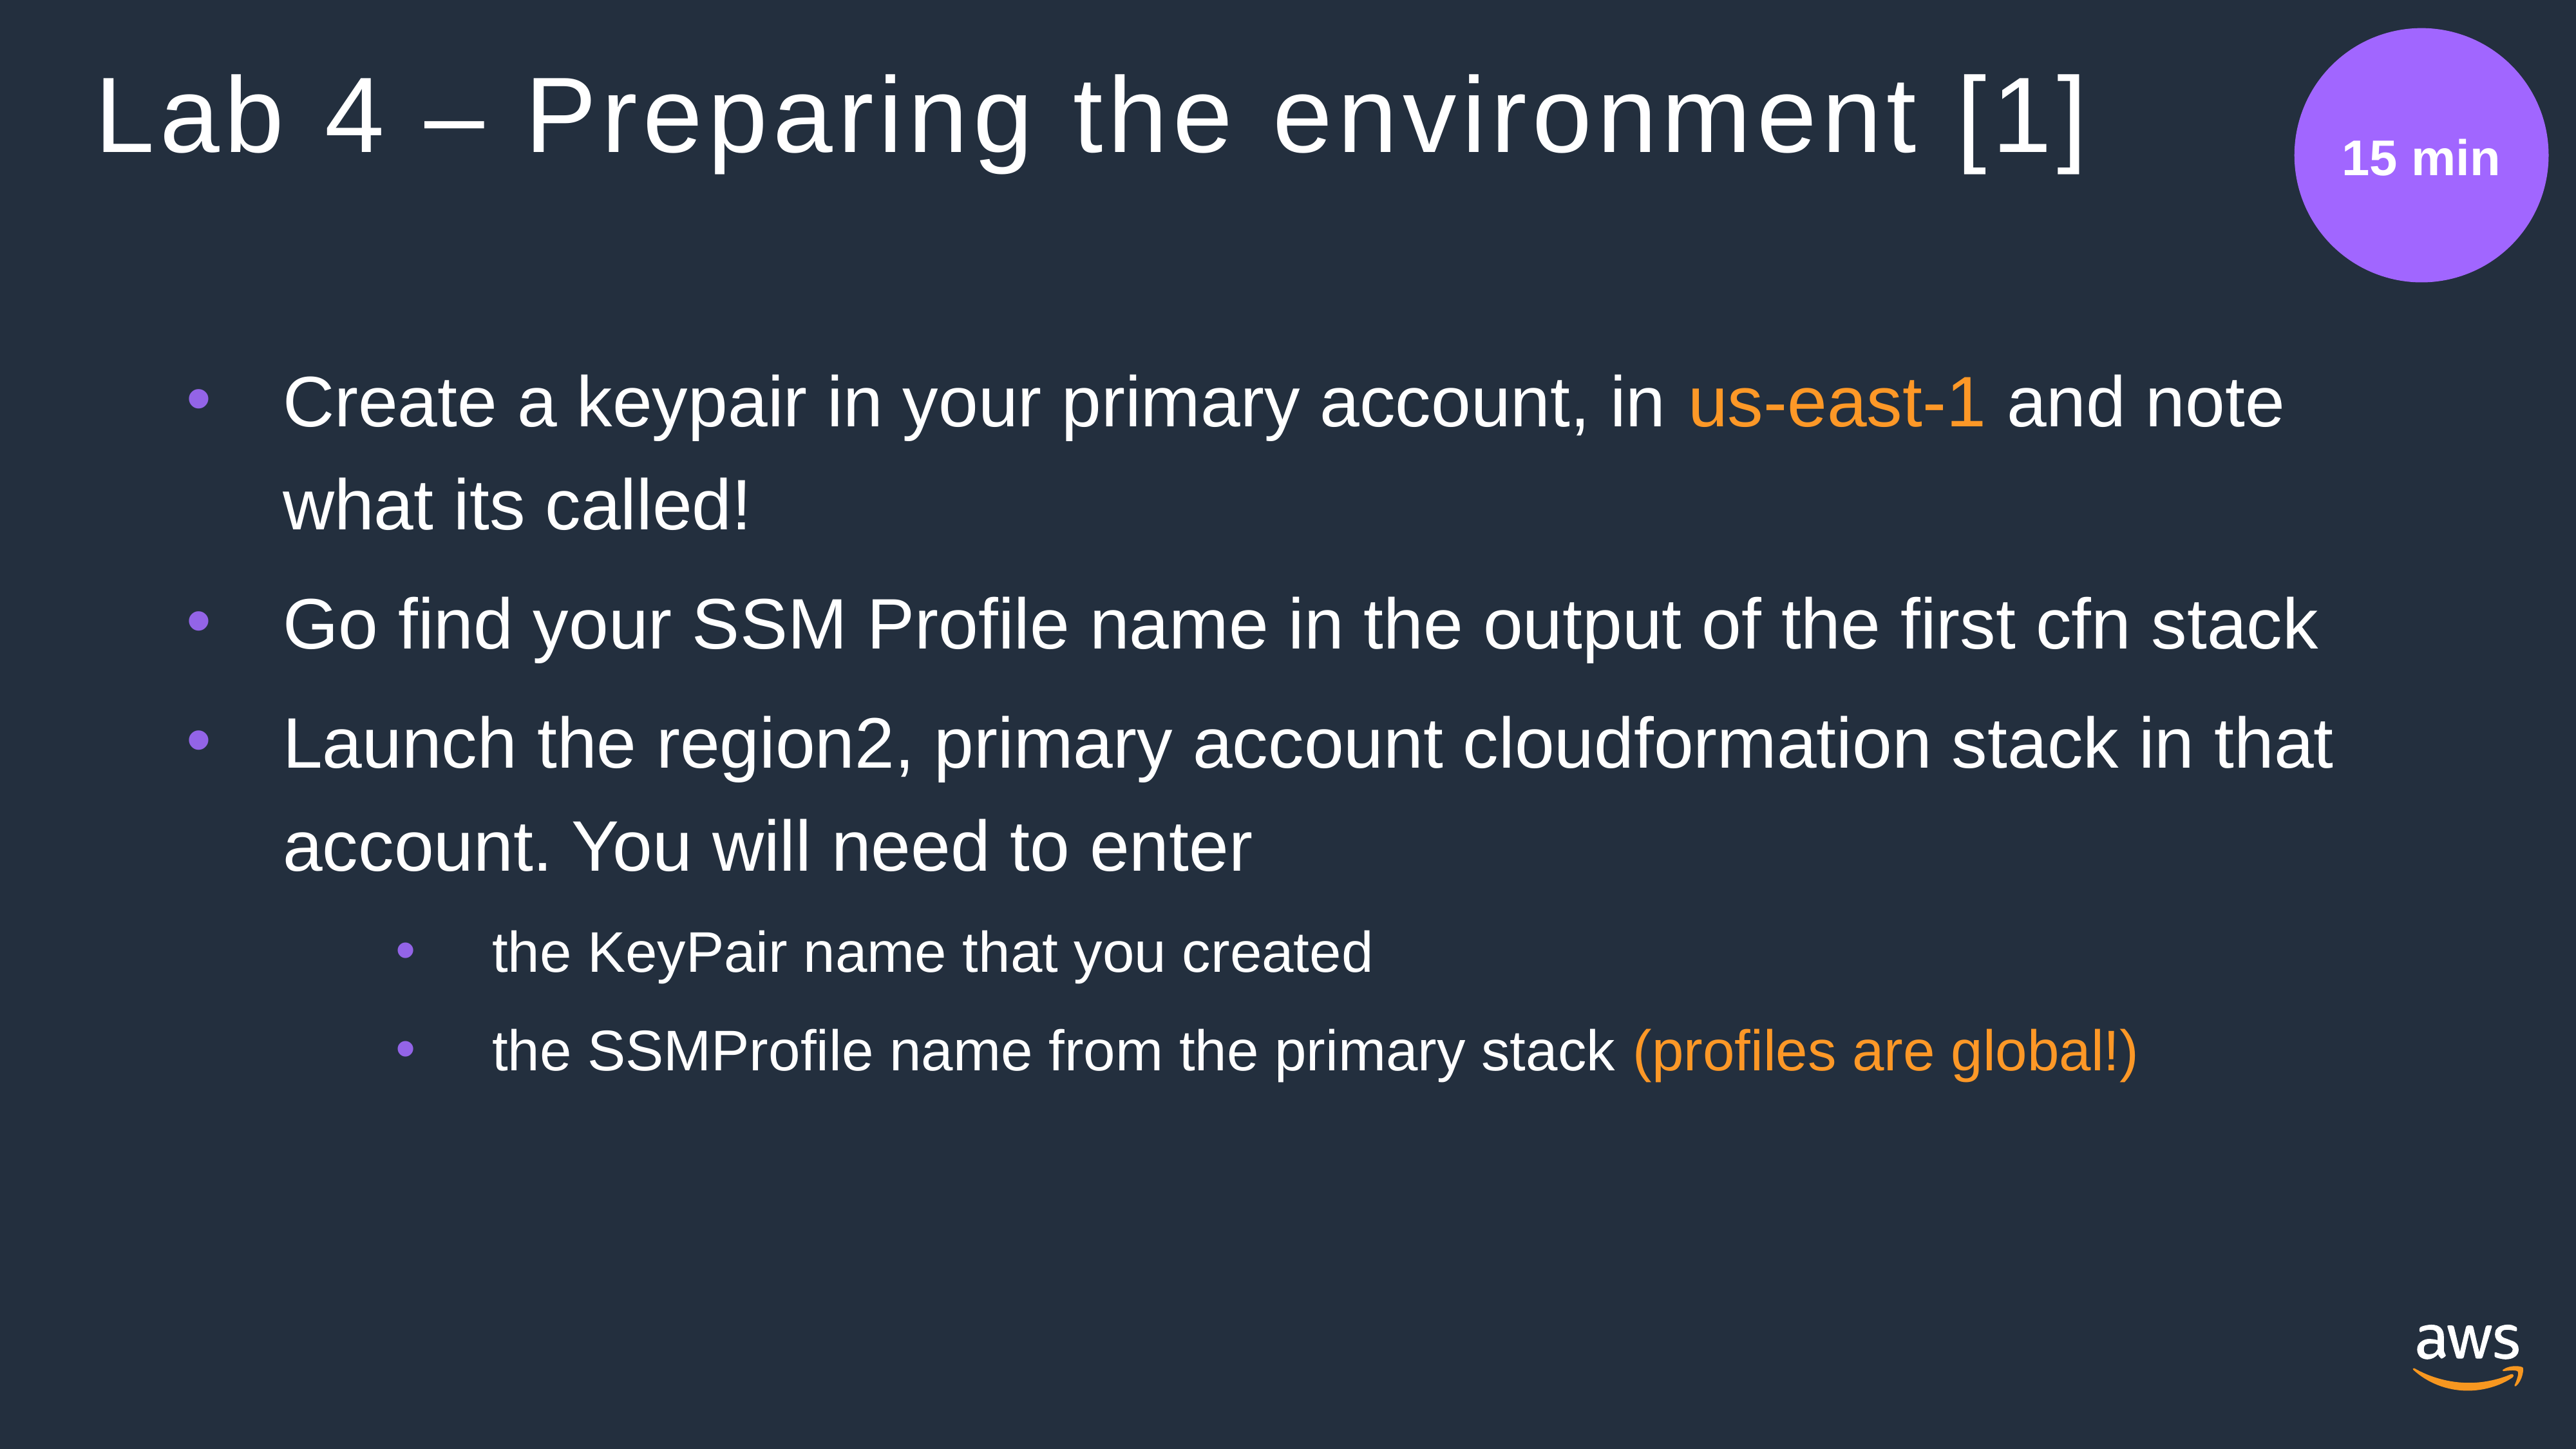

15 min
# Lab 4 – Preparing the environment [1]
Create a keypair in your primary account, in us-east-1 and note what its called!
Go find your SSM Profile name in the output of the first cfn stack
Launch the region2, primary account cloudformation stack in that account. You will need to enter
the KeyPair name that you created
the SSMProfile name from the primary stack (profiles are global!)